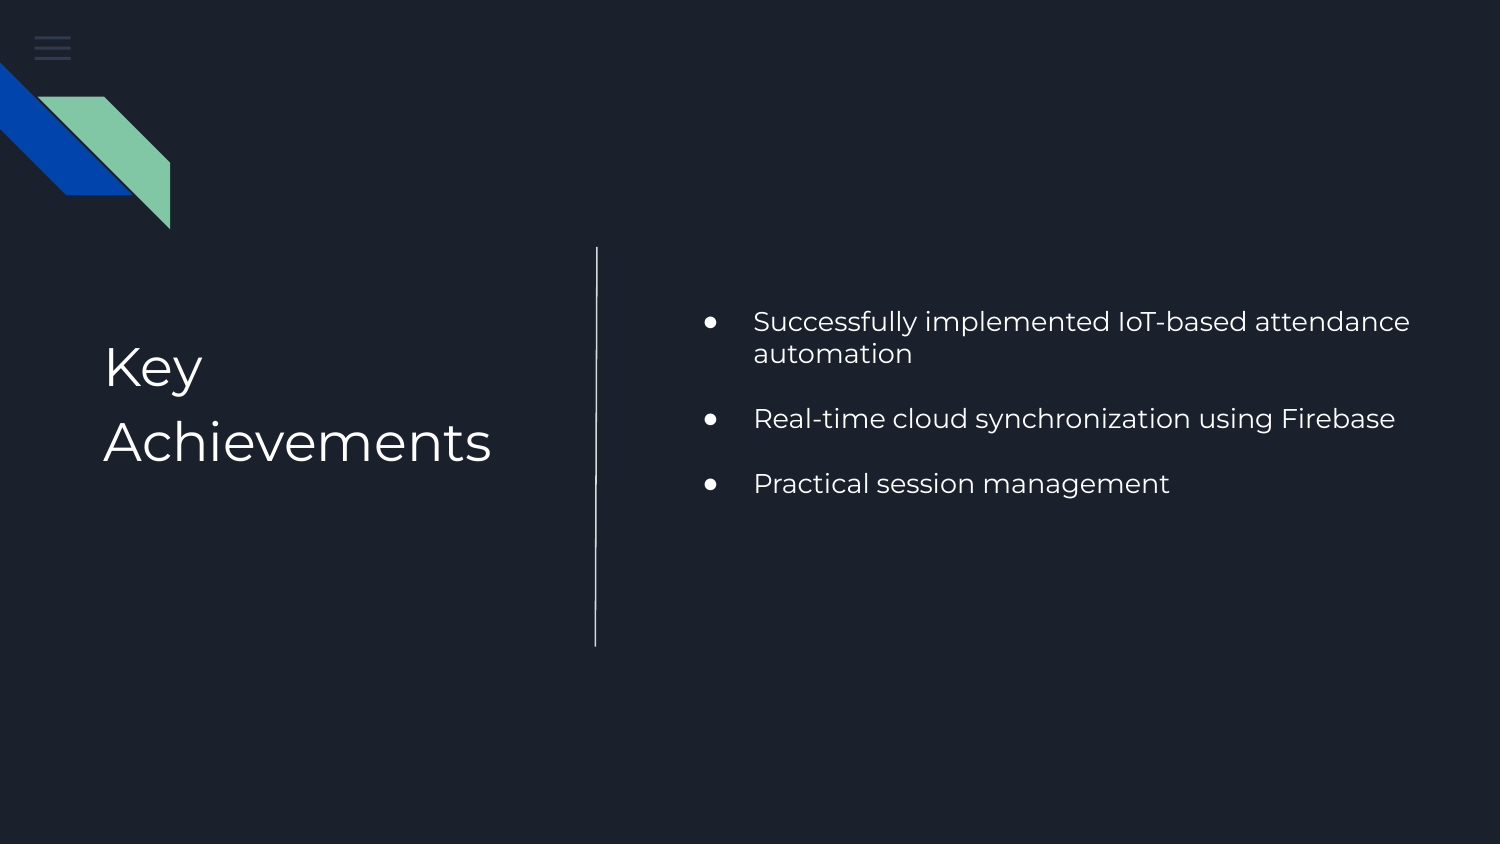

Successfully implemented IoT-based attendance automation

Real-time cloud synchronization using Firebase

Practical session management

# Key Achievements